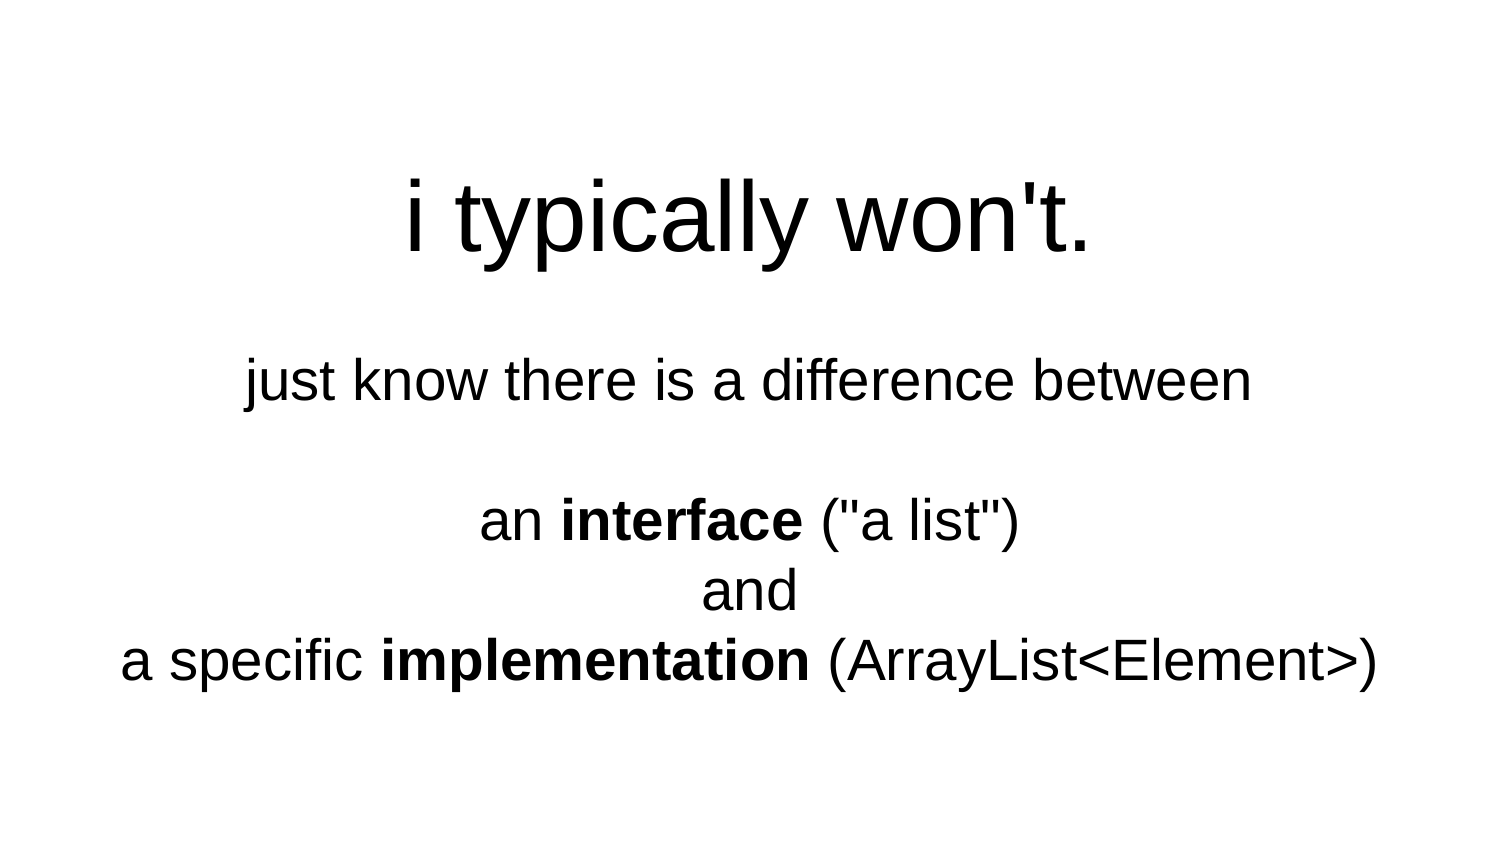

# i typically won't. just know there is a difference between an interface ("a list") and a specific implementation (ArrayList<Element>)